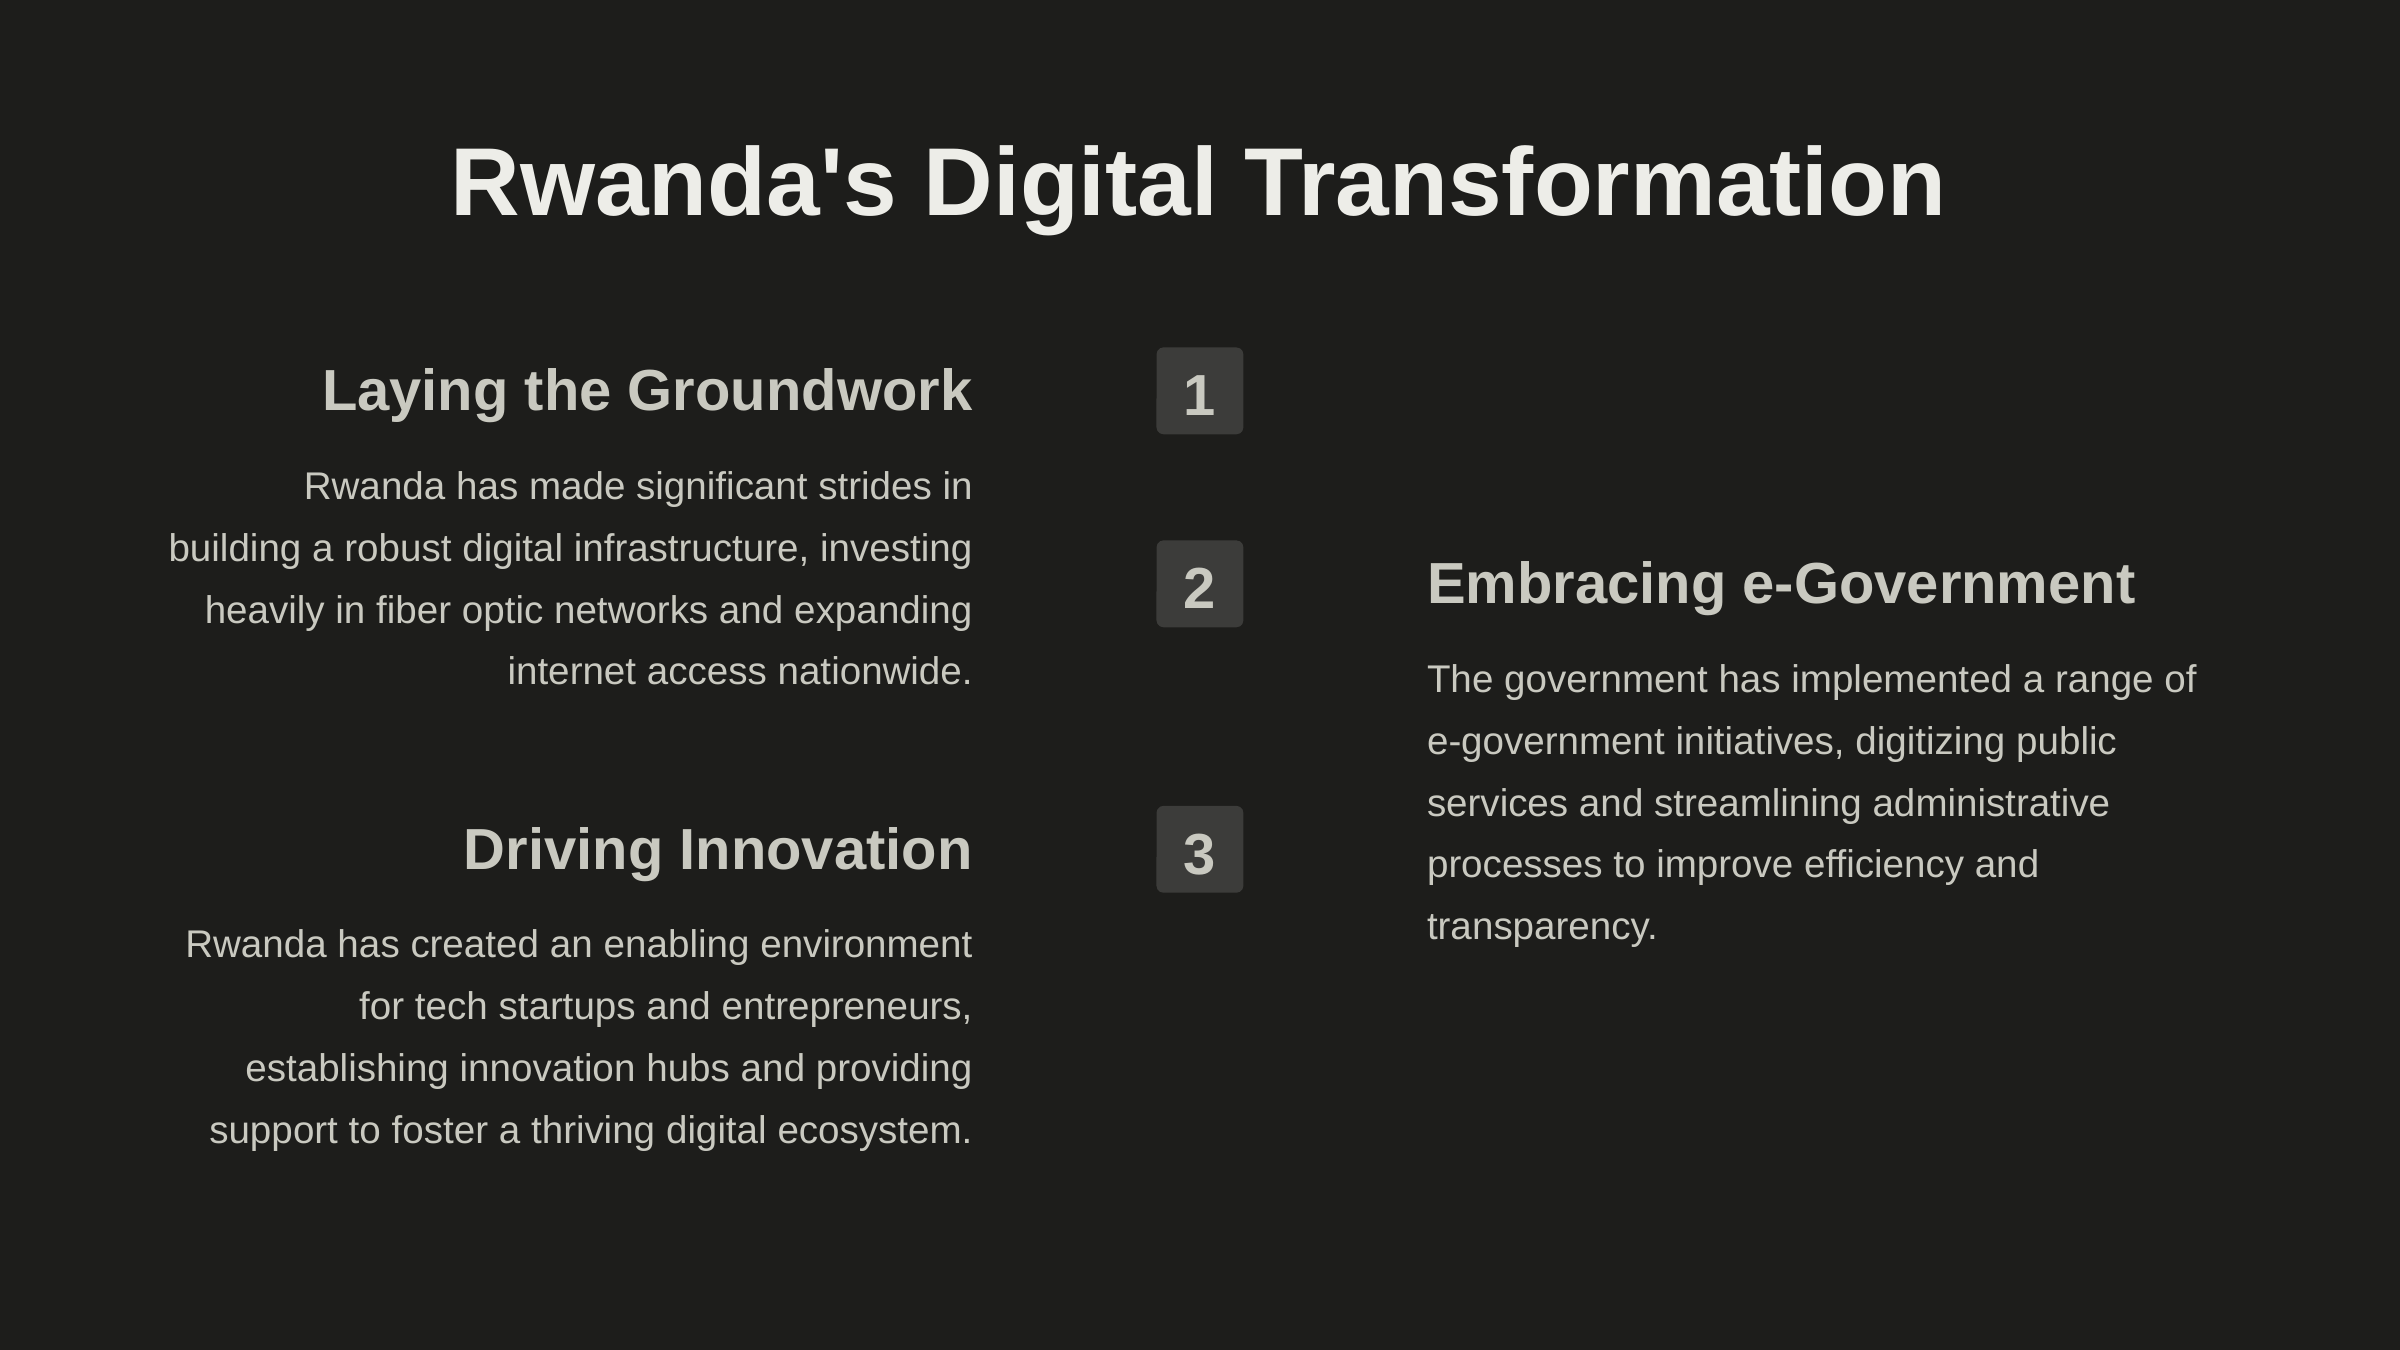

Rwanda's Digital Transformation
Laying the Groundwork

1
Rwanda has made significant strides in building a robust digital infrastructure, investing heavily in fiber optic networks and expanding internet access nationwide.
Embracing e-Government

2
The government has implemented a range of e-government initiatives, digitizing public services and streamlining administrative processes to improve efficiency and transparency.
Driving Innovation

3
Rwanda has created an enabling environment for tech startups and entrepreneurs, establishing innovation hubs and providing support to foster a thriving digital ecosystem.